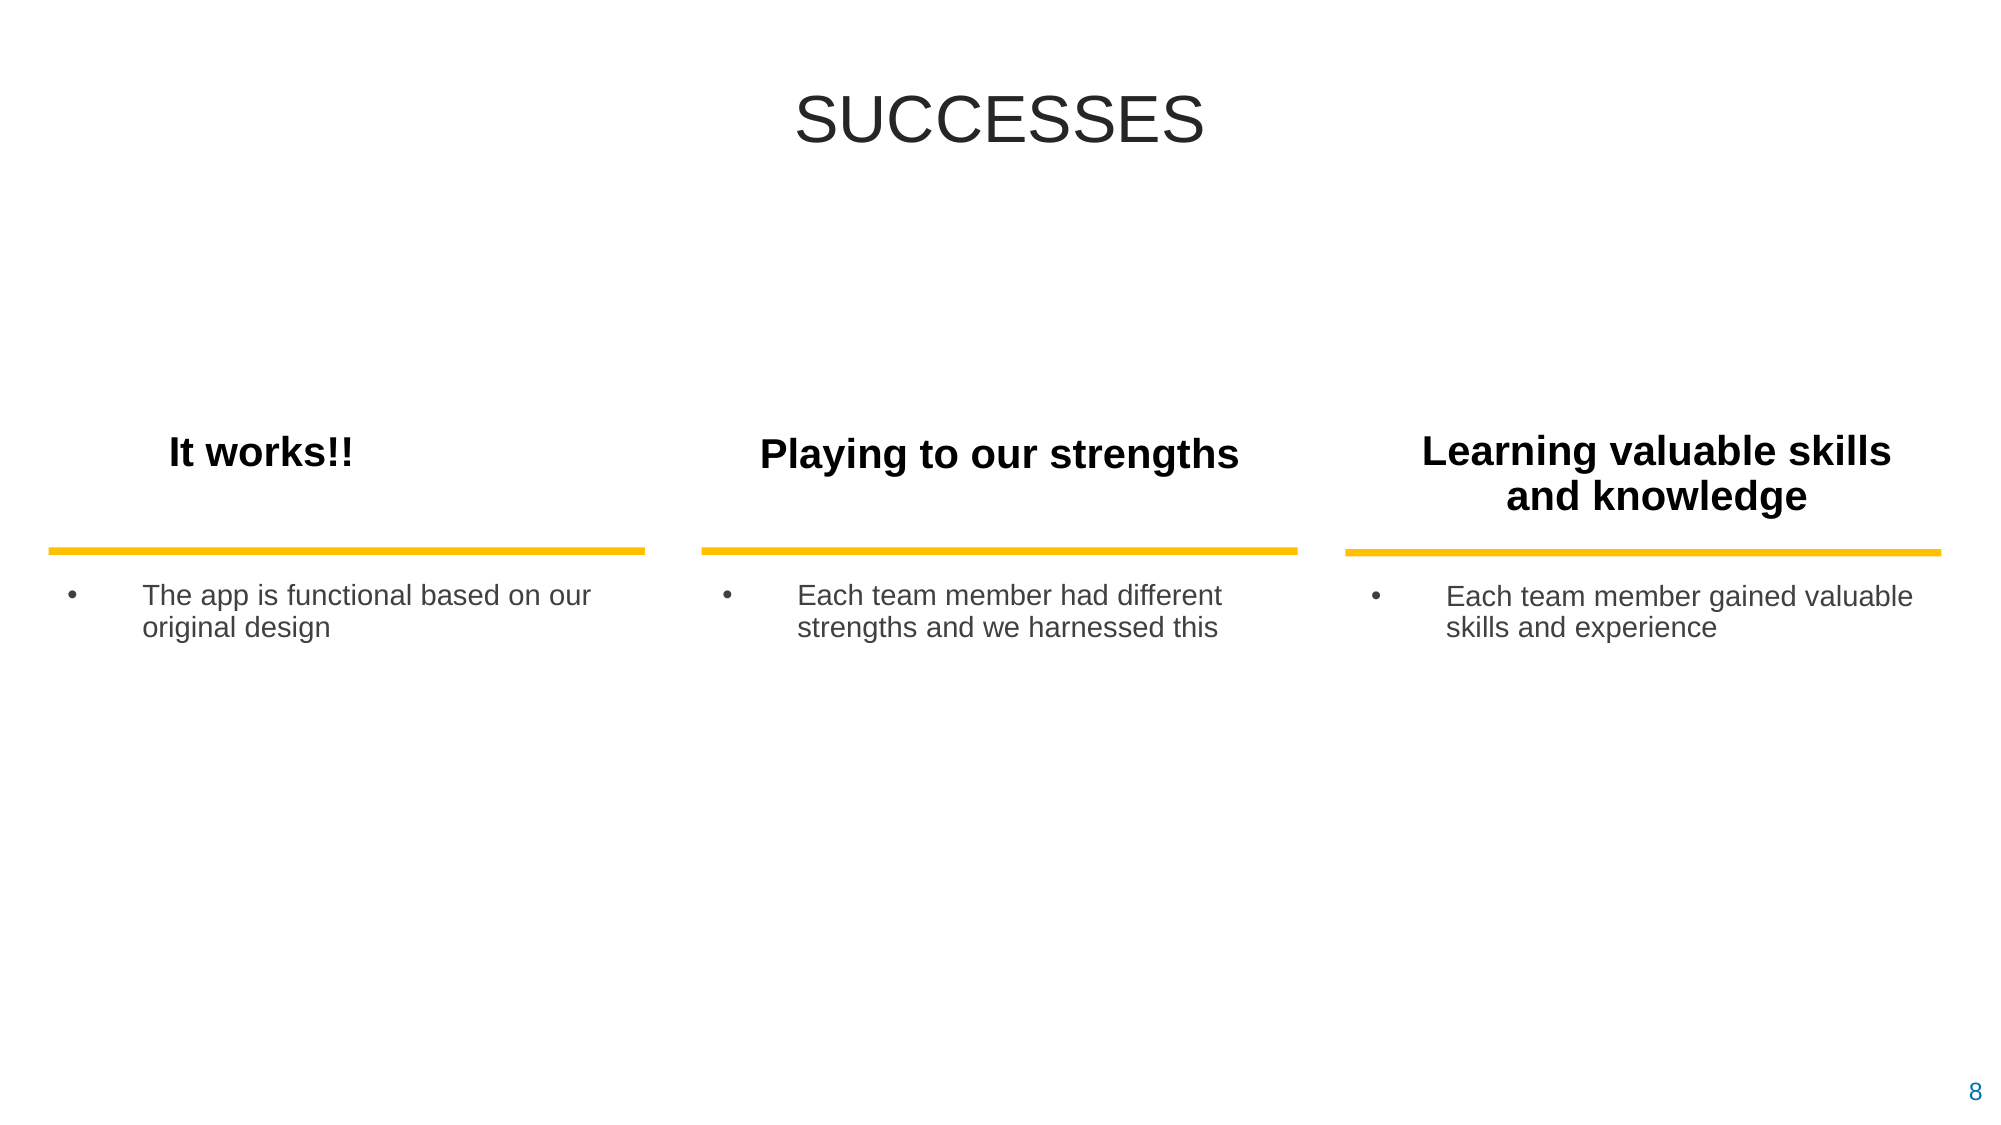

SUCCESSES
Learning valuable skills and knowledge
It works!!
Playing to our strengths
The app is functional based on our original design
Each team member had different strengths and we harnessed this
Each team member gained valuable skills and experience
8